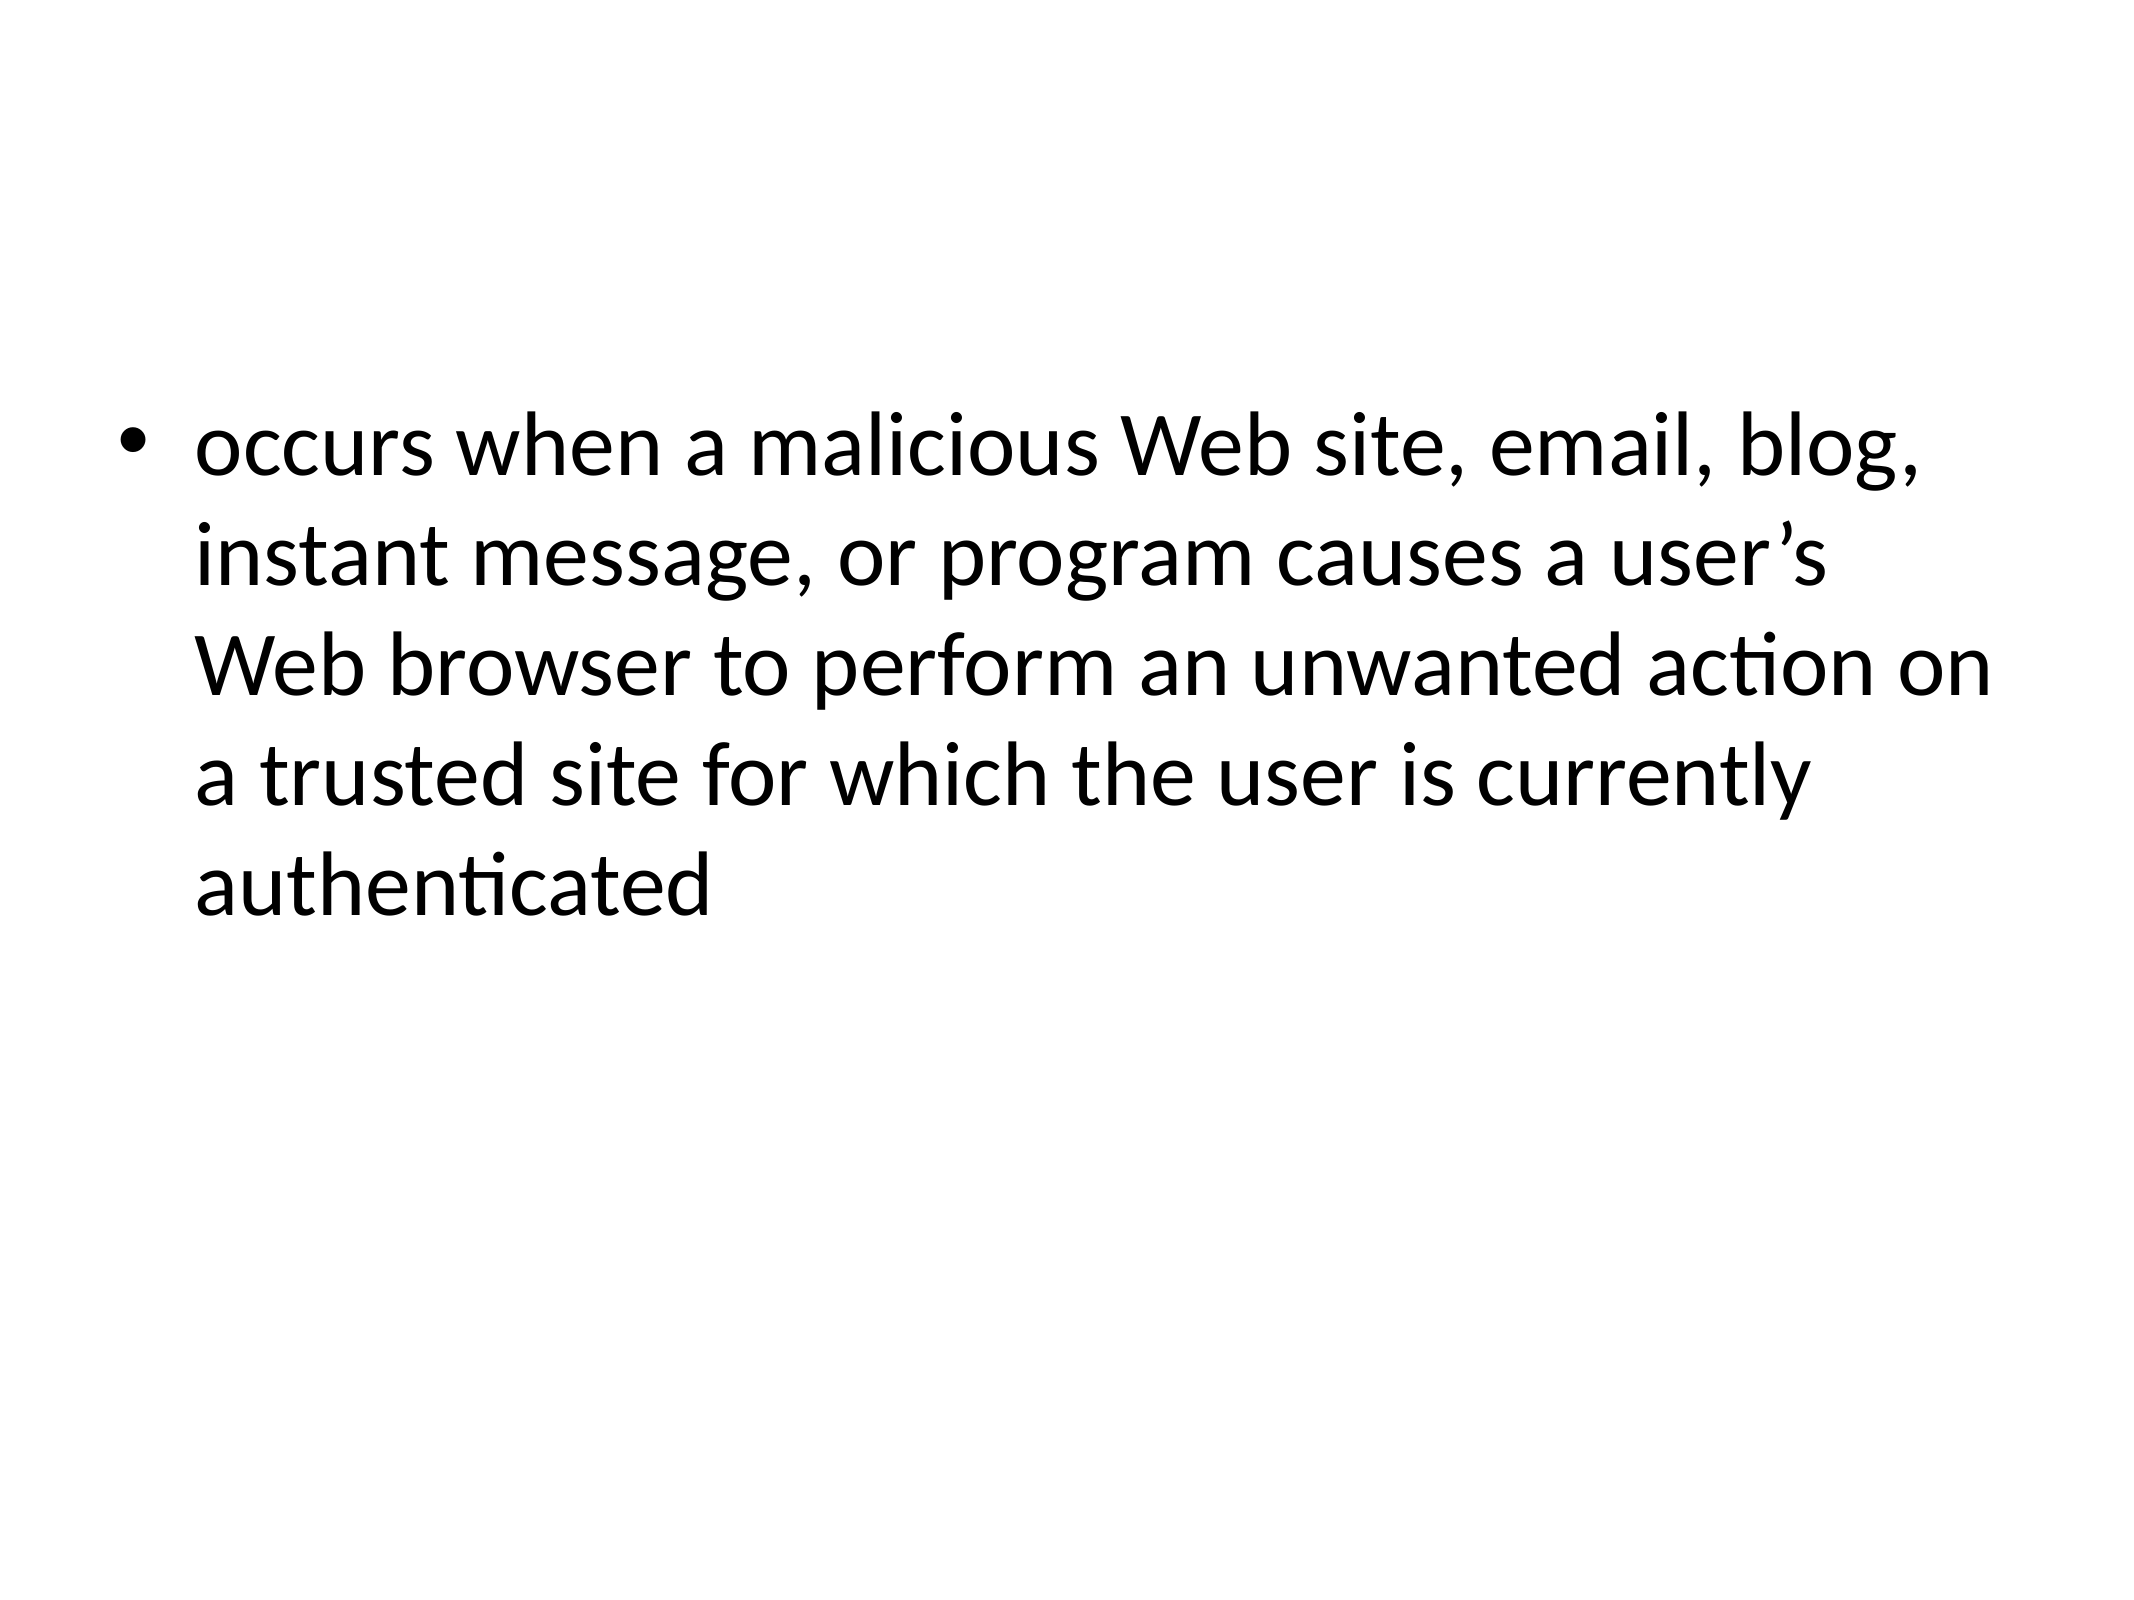

occurs when a malicious Web site, email, blog, instant message, or program causes a user’s Web browser to perform an unwanted action on a trusted site for which the user is currently authenticated
231